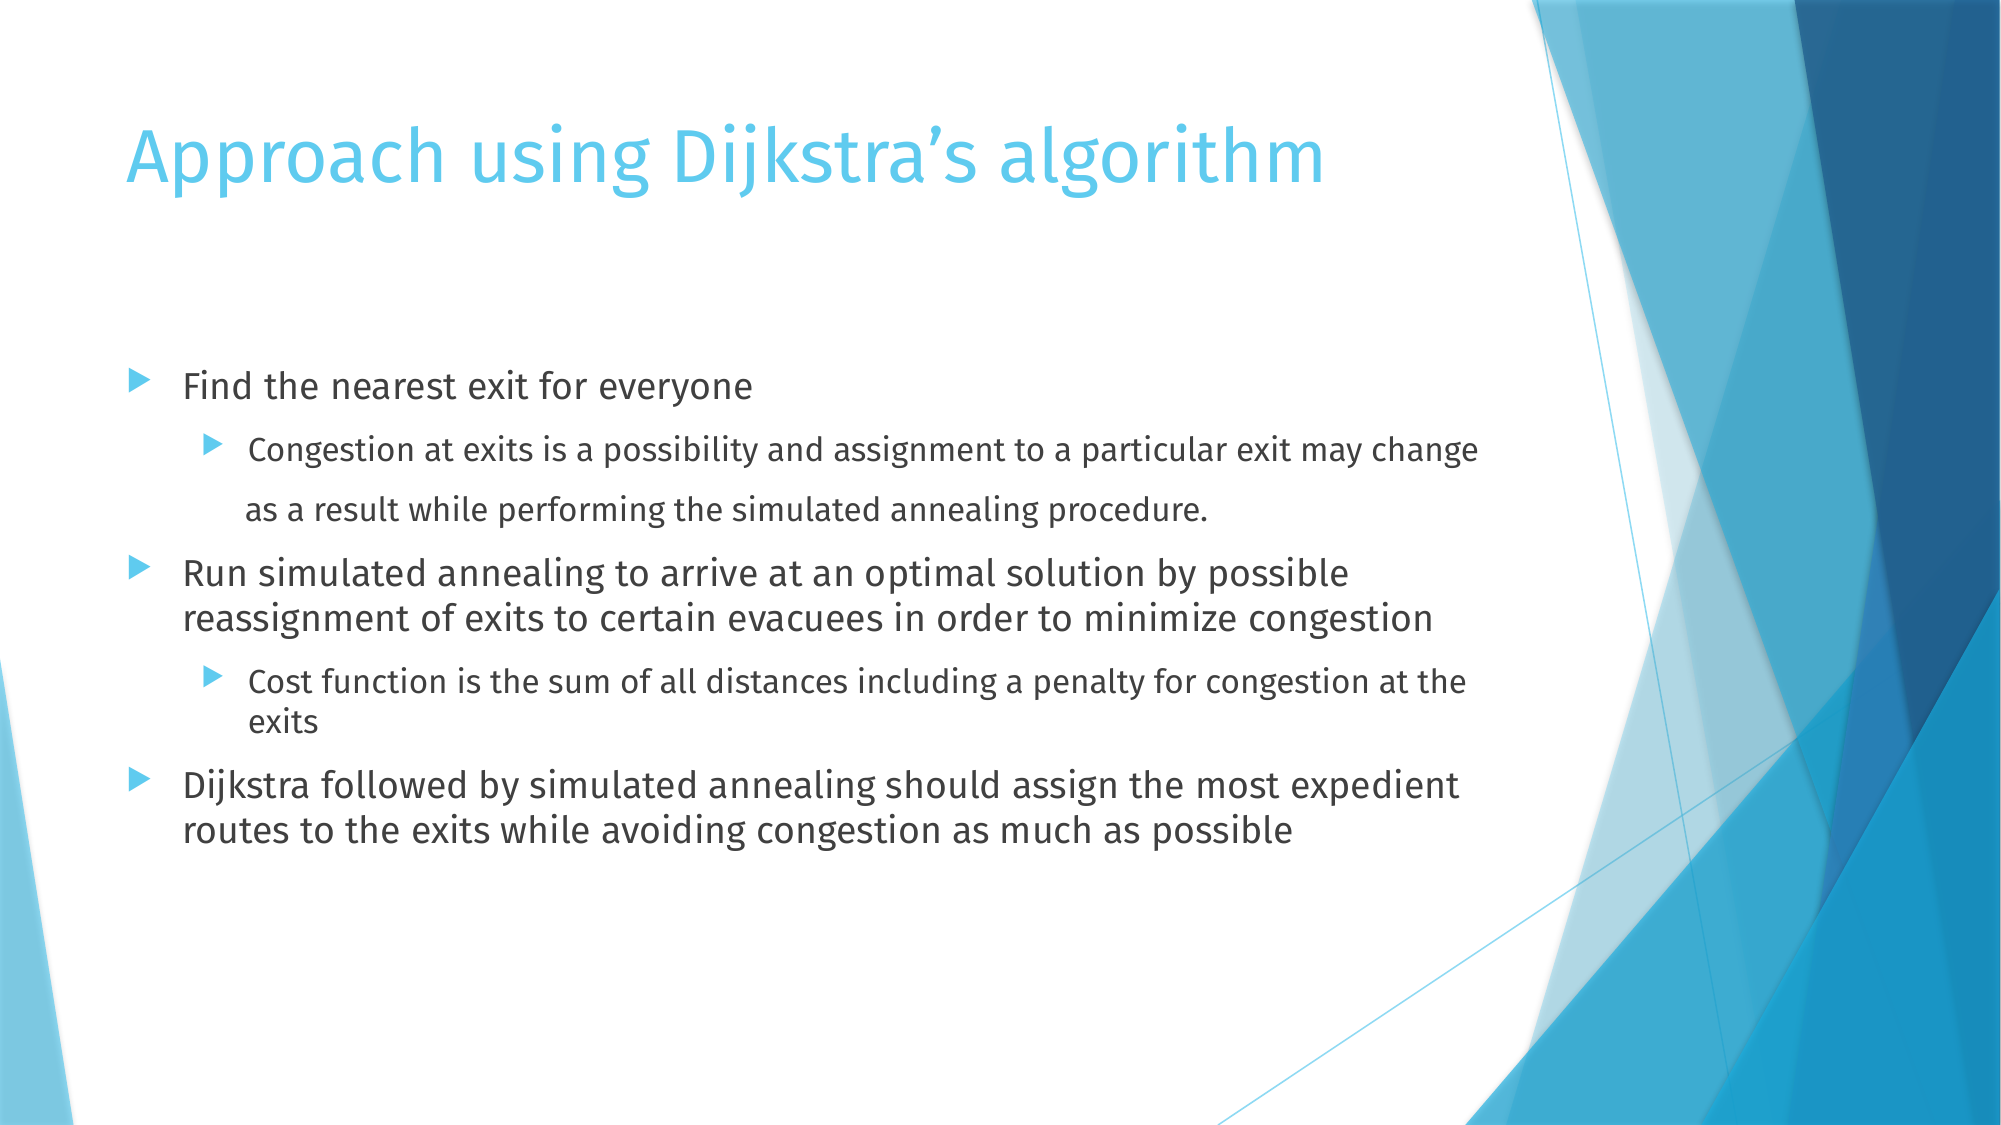

# Approach using Dijkstra’s algorithm
Find the nearest exit for everyone
Congestion at exits is a possibility and assignment to a particular exit may change
     as a result while performing the simulated annealing procedure.
Run simulated annealing to arrive at an optimal solution by possible reassignment of exits to certain evacuees in order to minimize congestion
Cost function is the sum of all distances including a penalty for congestion at the exits
Dijkstra followed by simulated annealing should assign the most expedient routes to the exits while avoiding congestion as much as possible